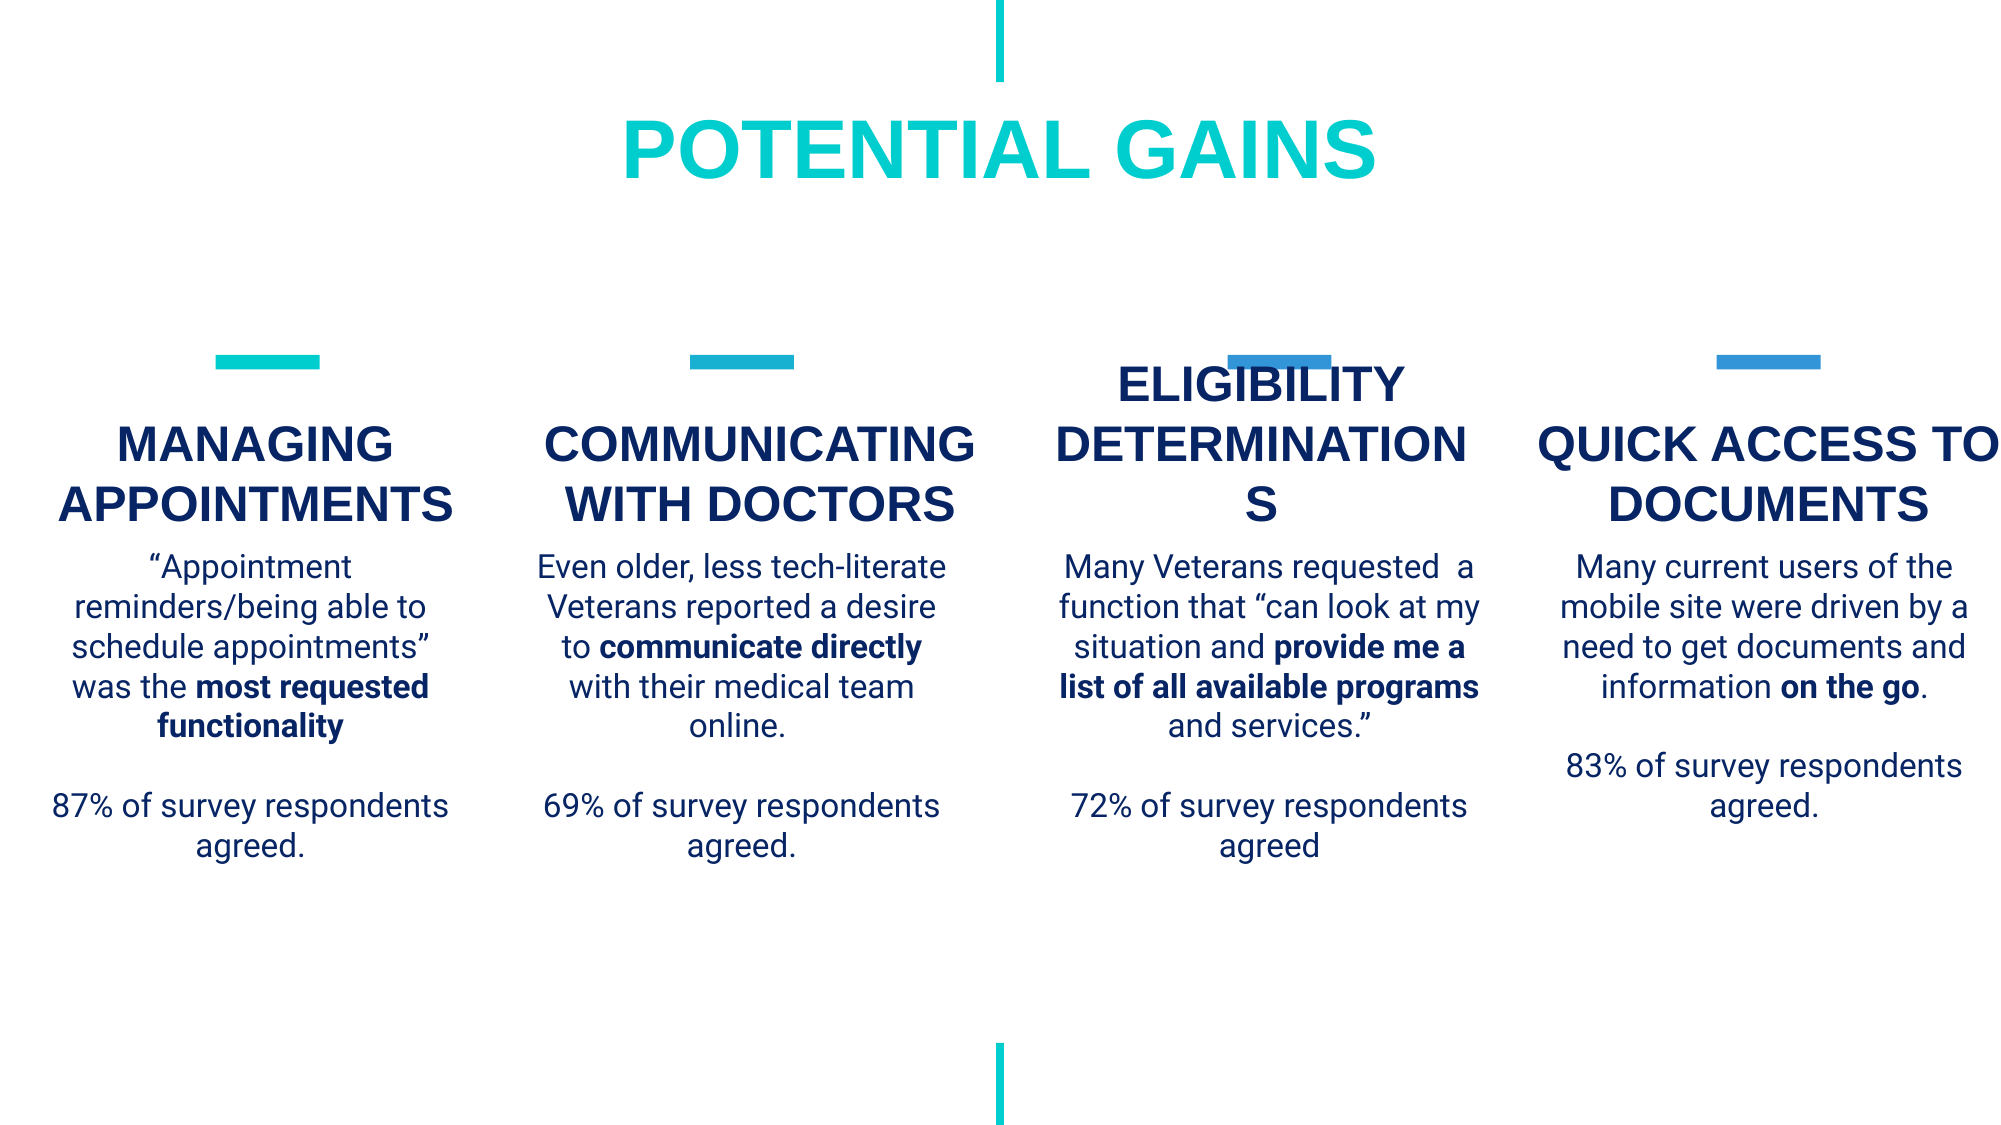

POTENTIAL GAINS

MANAGING APPOINTMENTS
COMMUNICATING WITH DOCTORS
ELIGIBILITY DETERMINATIONS
QUICK ACCESS TO DOCUMENTS
Even older, less tech-literate Veterans reported a desire to communicate directly with their medical team online.

69% of survey respondents agreed.

Many current users of the mobile site were driven by a need to get documents and information on the go.

83% of survey respondents agreed.

Many Veterans requested  a function that “can look at my situation and provide me a list of all available programs and services.”

72% of survey respondents agreed
“Appointment reminders/being able to schedule appointments” was the most requested functionality

87% of survey respondents agreed.